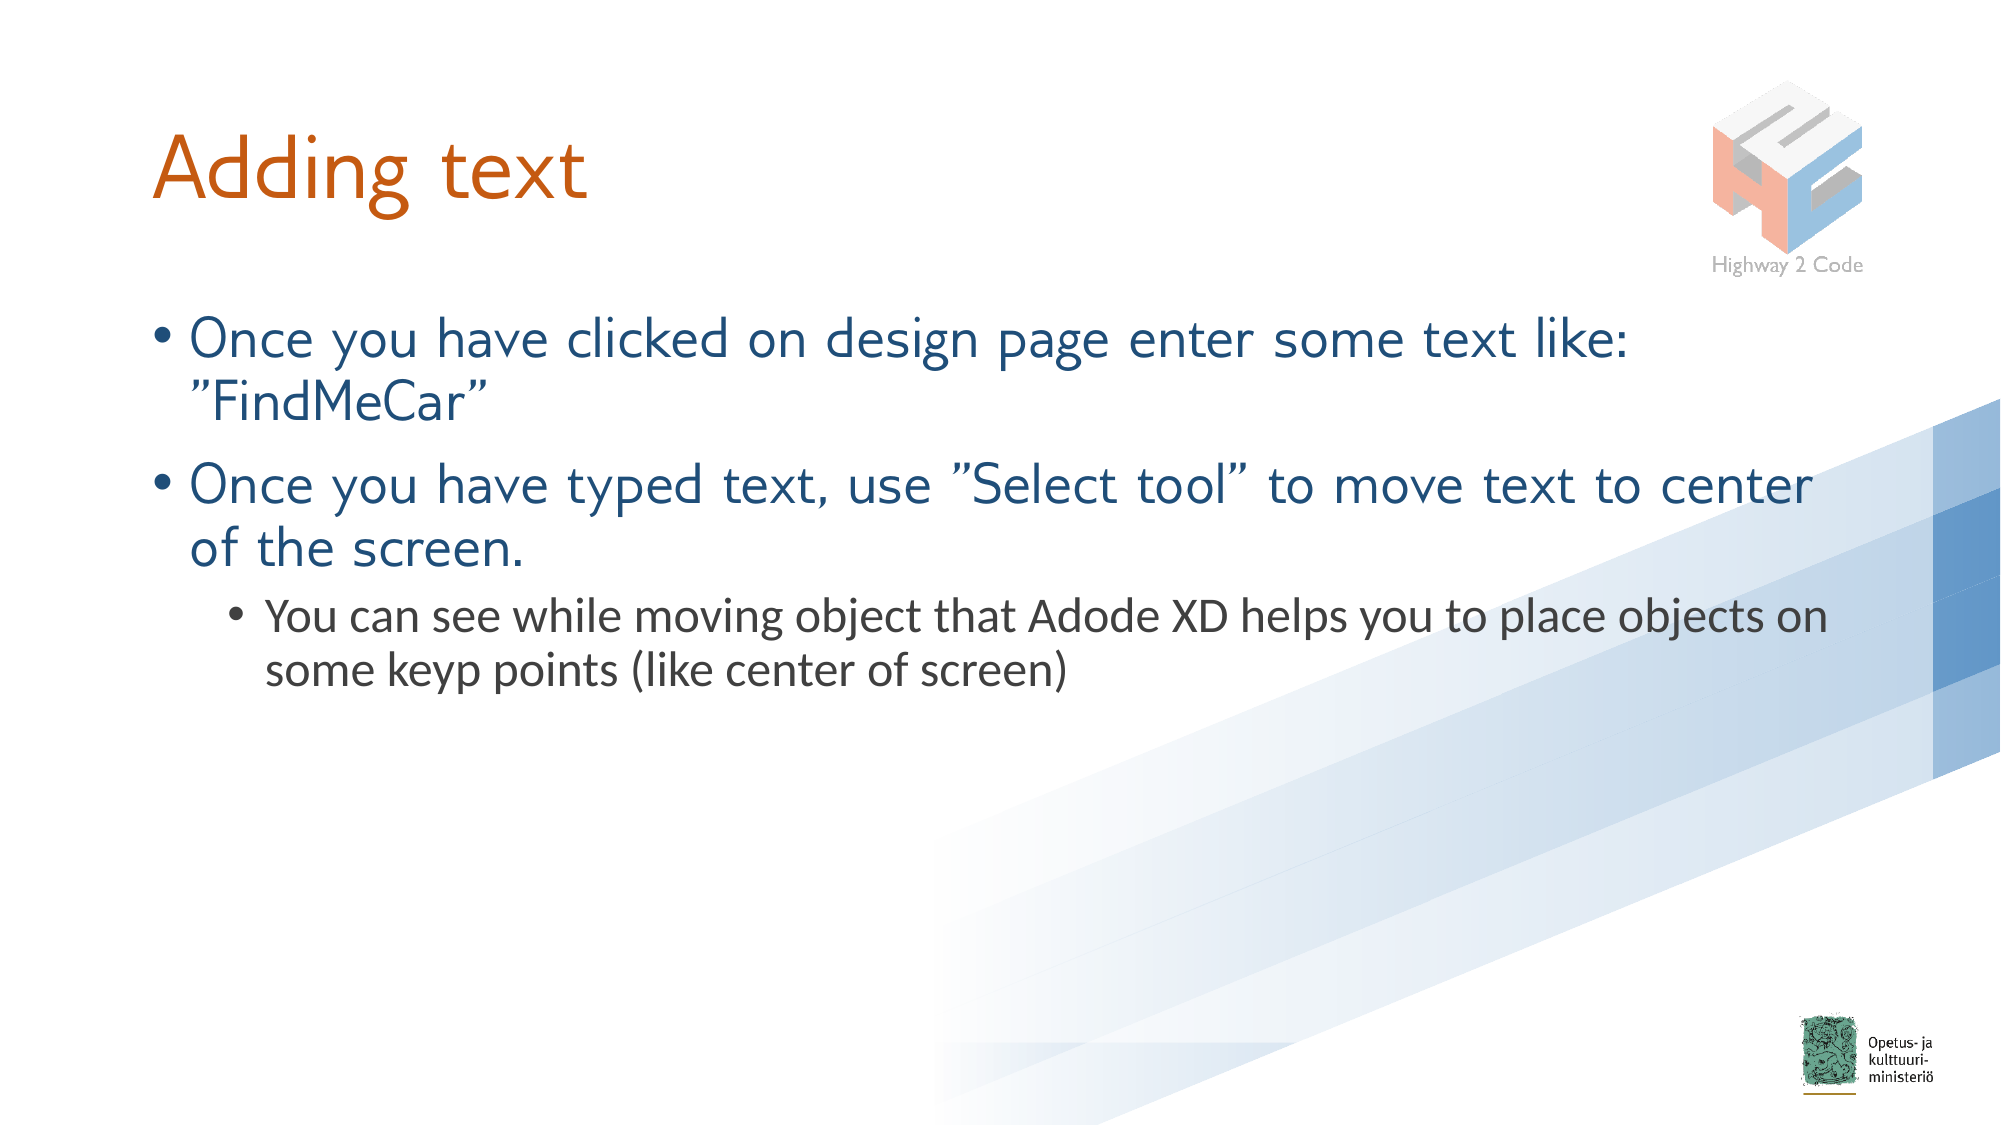

# Adding text
Once you have clicked on design page enter some text like:
”FindMeCar”
Once you have typed text, use ”Select tool” to move text to center of the screen.
You can see while moving object that Adode XD helps you to place objects on some keyp points (like center of screen)